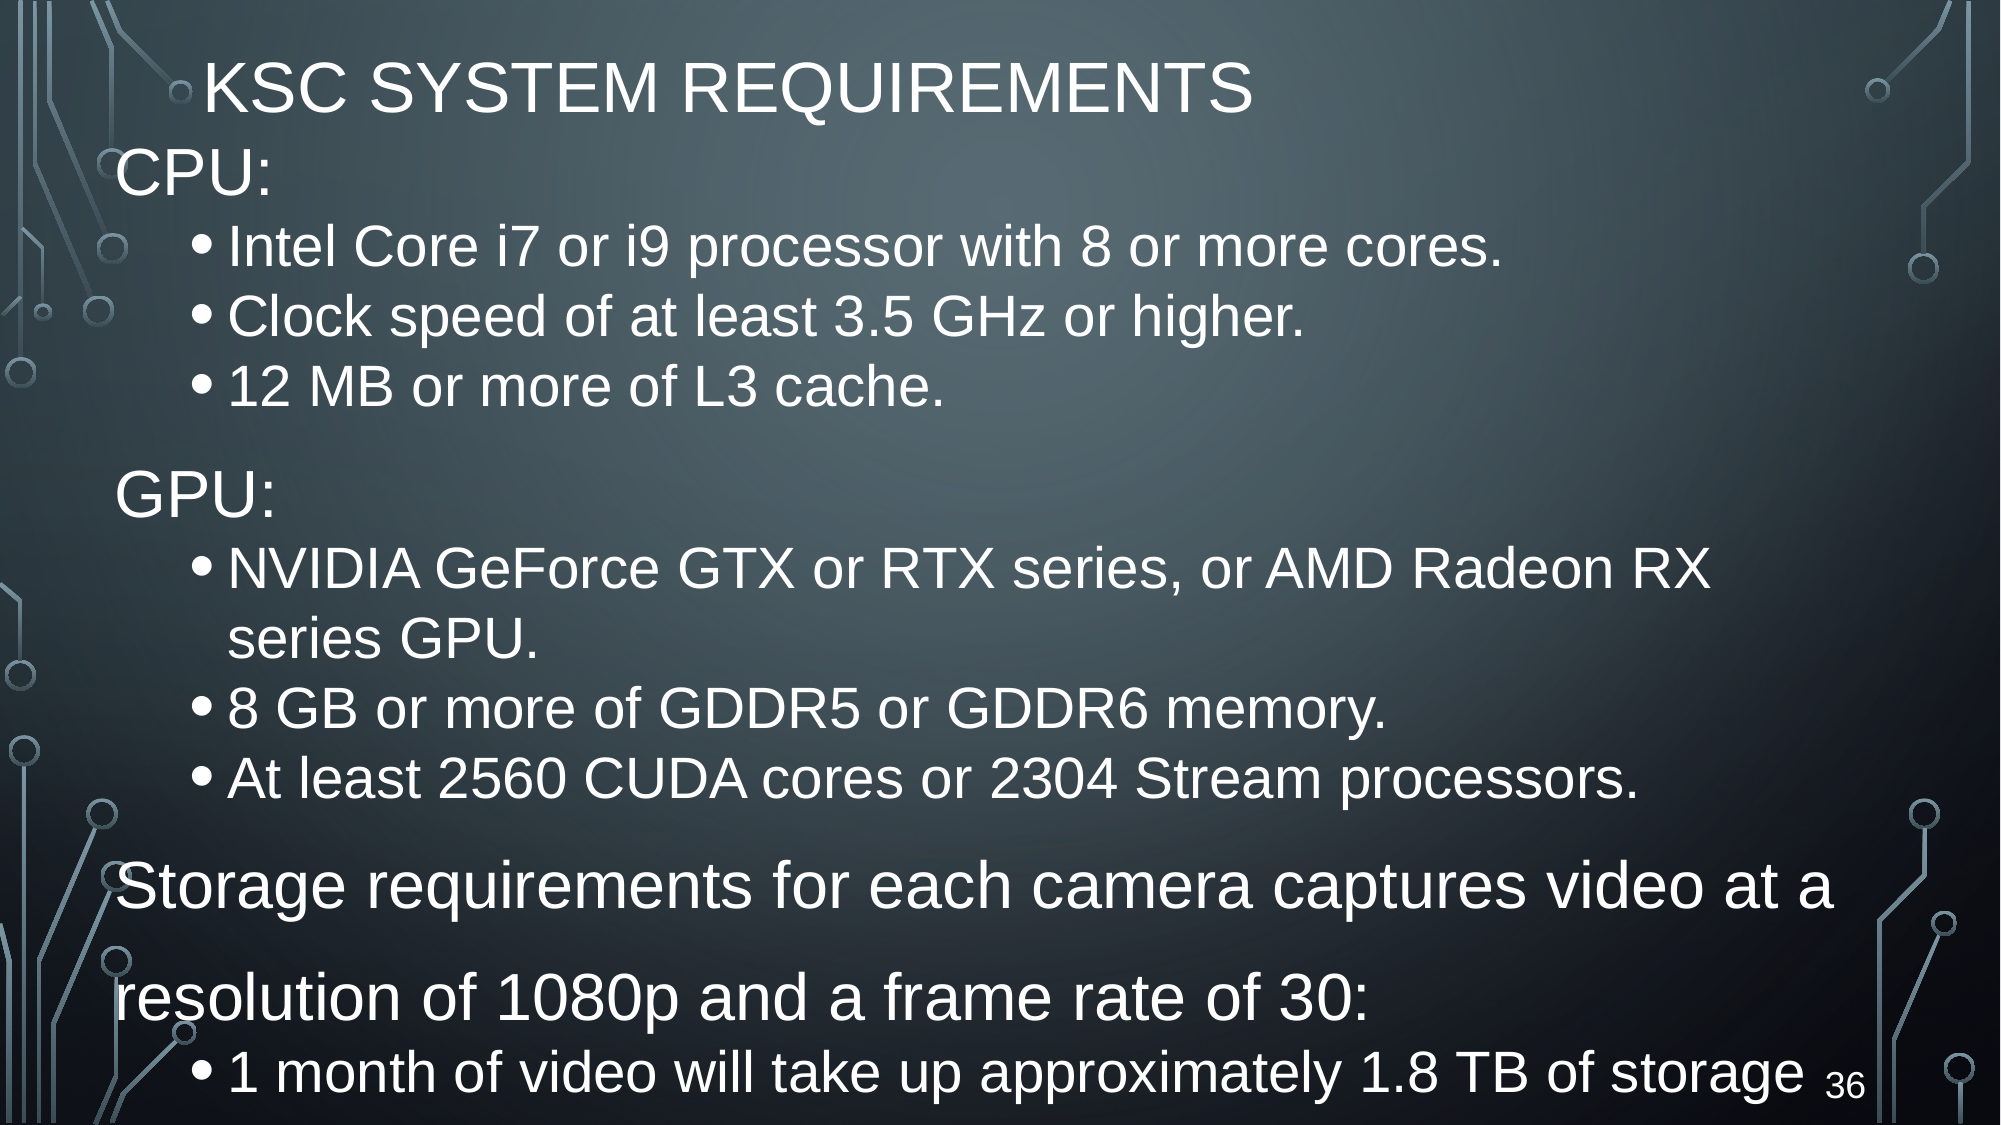

# KSC System requirements
CPU:
Intel Core i7 or i9 processor with 8 or more cores.
Clock speed of at least 3.5 GHz or higher.
12 MB or more of L3 cache.
GPU:
NVIDIA GeForce GTX or RTX series, or AMD Radeon RX series GPU.
8 GB or more of GDDR5 or GDDR6 memory.
At least 2560 CUDA cores or 2304 Stream processors.
Storage requirements for each camera captures video at a resolution of 1080p and a frame rate of 30:
1 month of video will take up approximately 1.8 TB of storage space per camera.
36